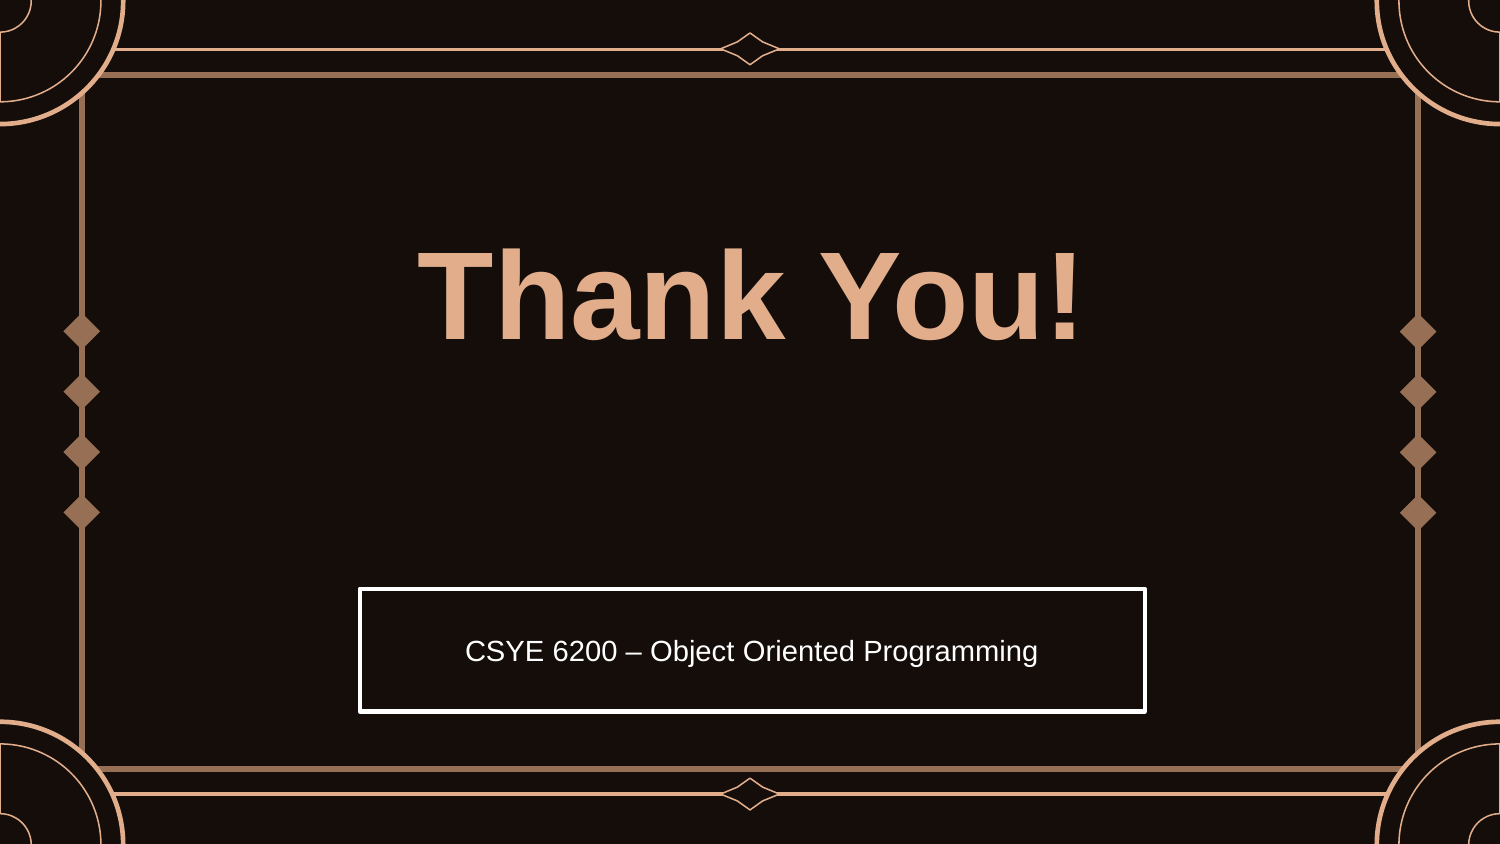

# Thank You!
CSYE 6200 – Object Oriented Programming